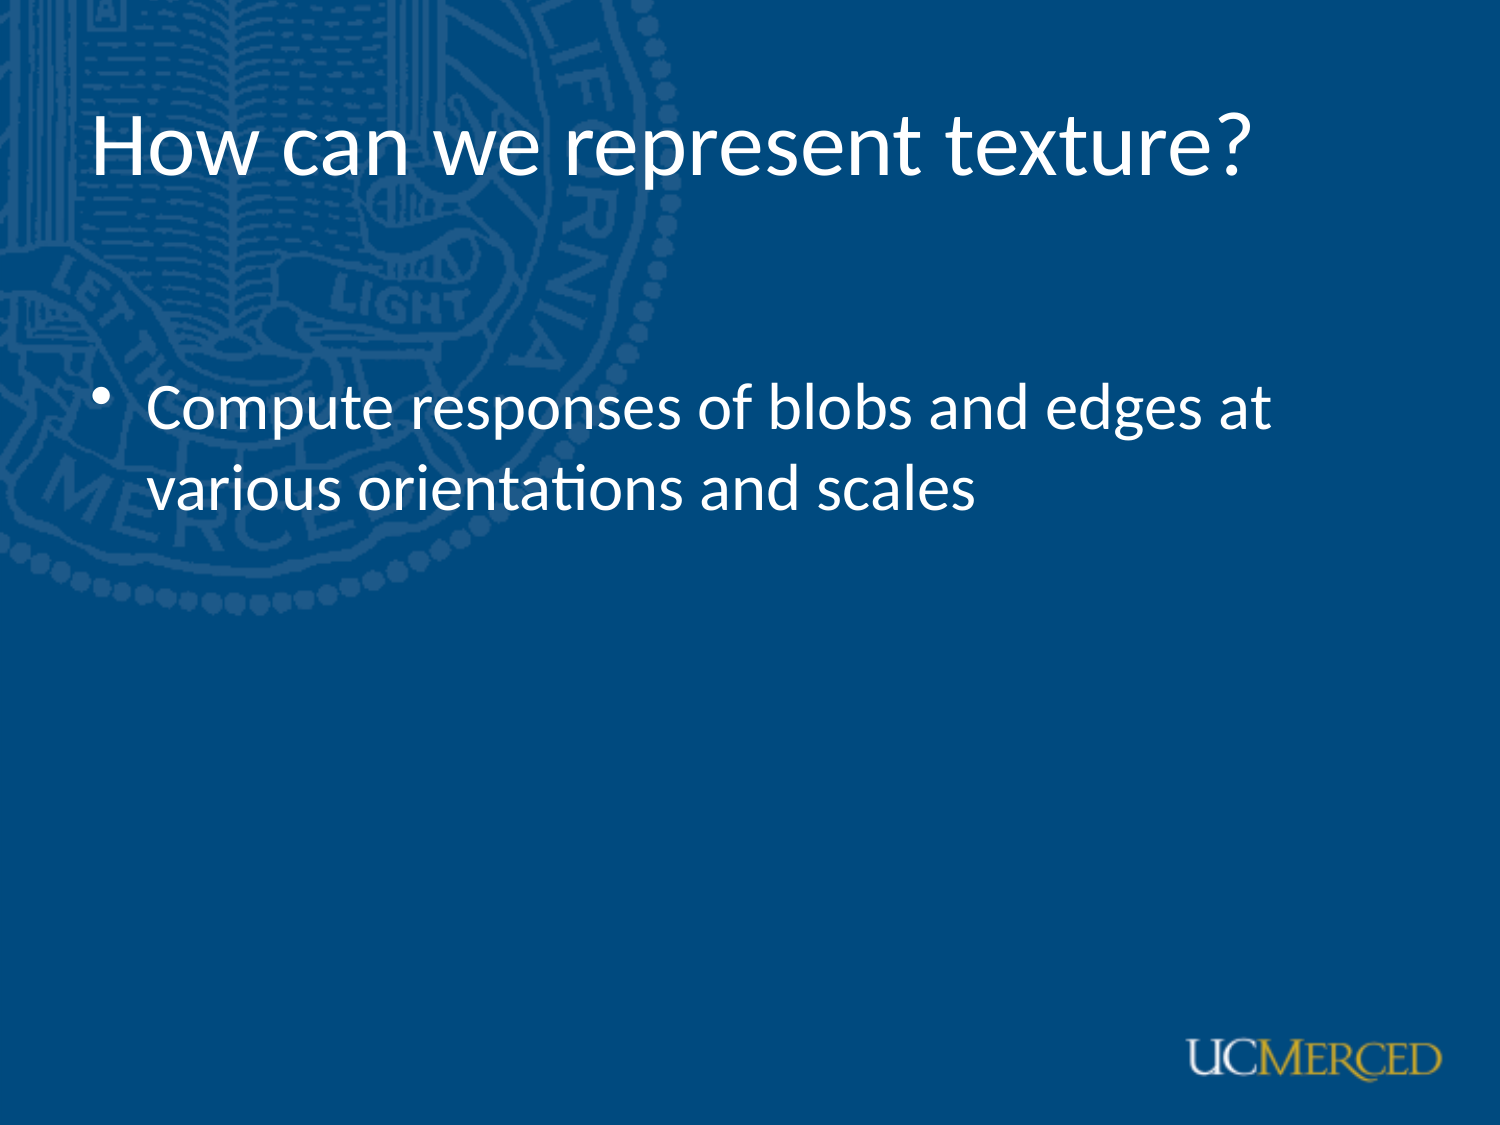

# How can we represent texture?

Compute responses of blobs and edges at various orientations and scales